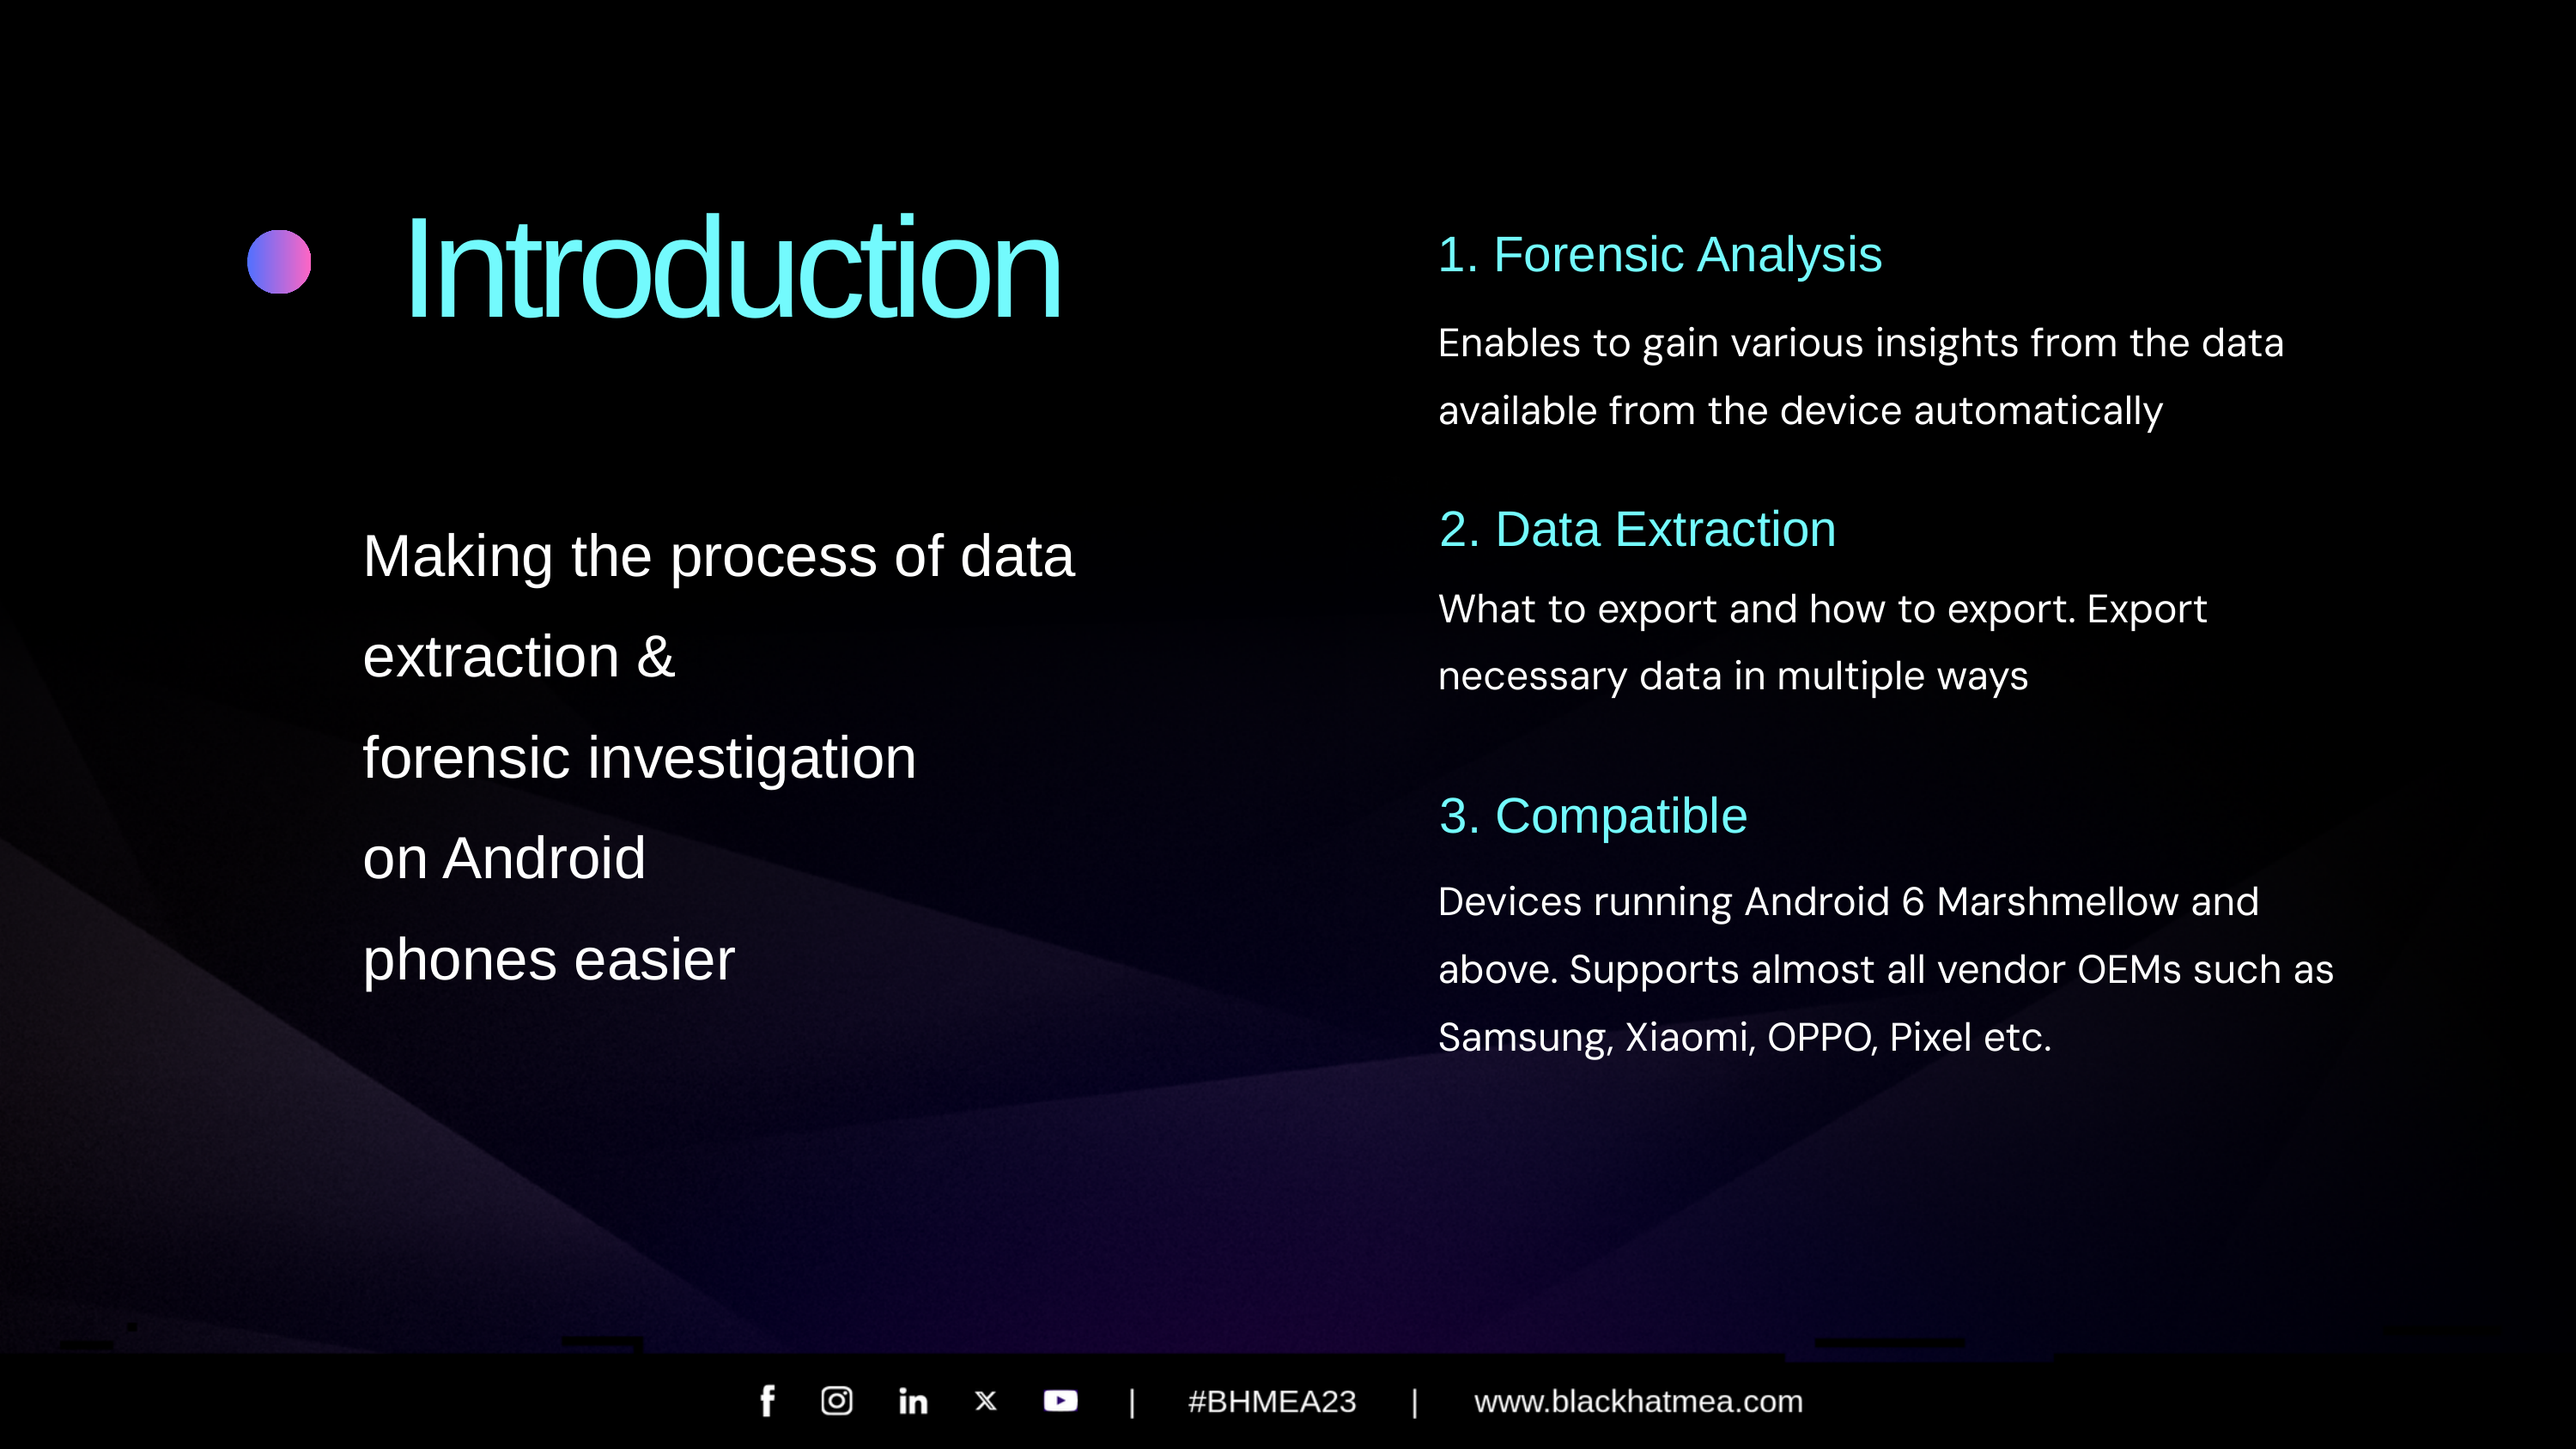

Introduction
1. Forensic Analysis

Enables to gain various insights from the data available from the device automatically

2. Data Extraction
Making the process of data extraction &
forensic investigation
on Android
phones easier

What to export and how to export. Export necessary data in multiple ways
3. Compatible
Devices running Android 6 Marshmellow and above. Supports almost all vendor OEMs such as Samsung, Xiaomi, OPPO, Pixel etc.